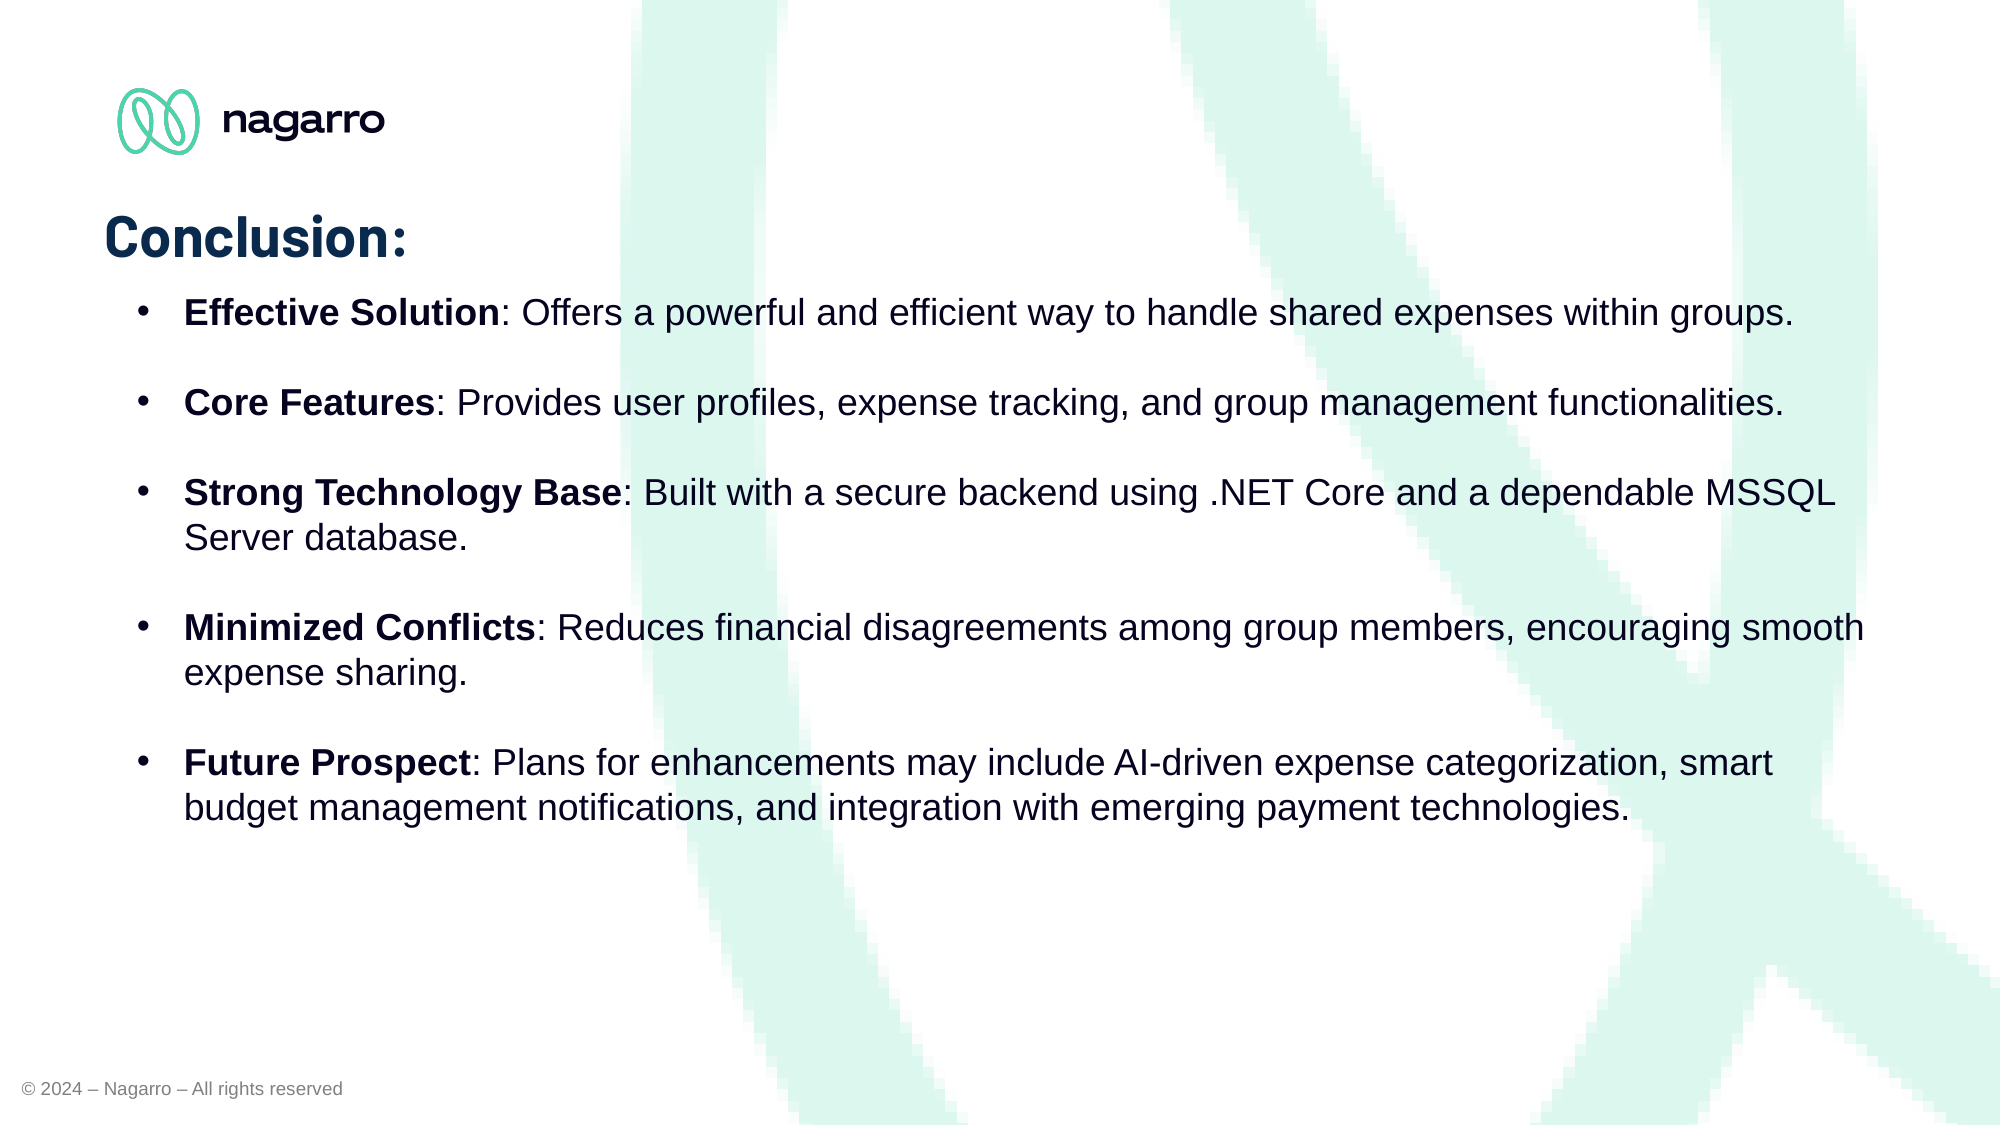

# Conclusion:
Effective Solution: Offers a powerful and efficient way to handle shared expenses within groups.

Core Features: Provides user profiles, expense tracking, and group management functionalities.

Strong Technology Base: Built with a secure backend using .NET Core and a dependable MSSQL Server database.

Minimized Conflicts: Reduces financial disagreements among group members, encouraging smooth expense sharing.

Future Prospect: Plans for enhancements may include AI-driven expense categorization, smart budget management notifications, and integration with emerging payment technologies.